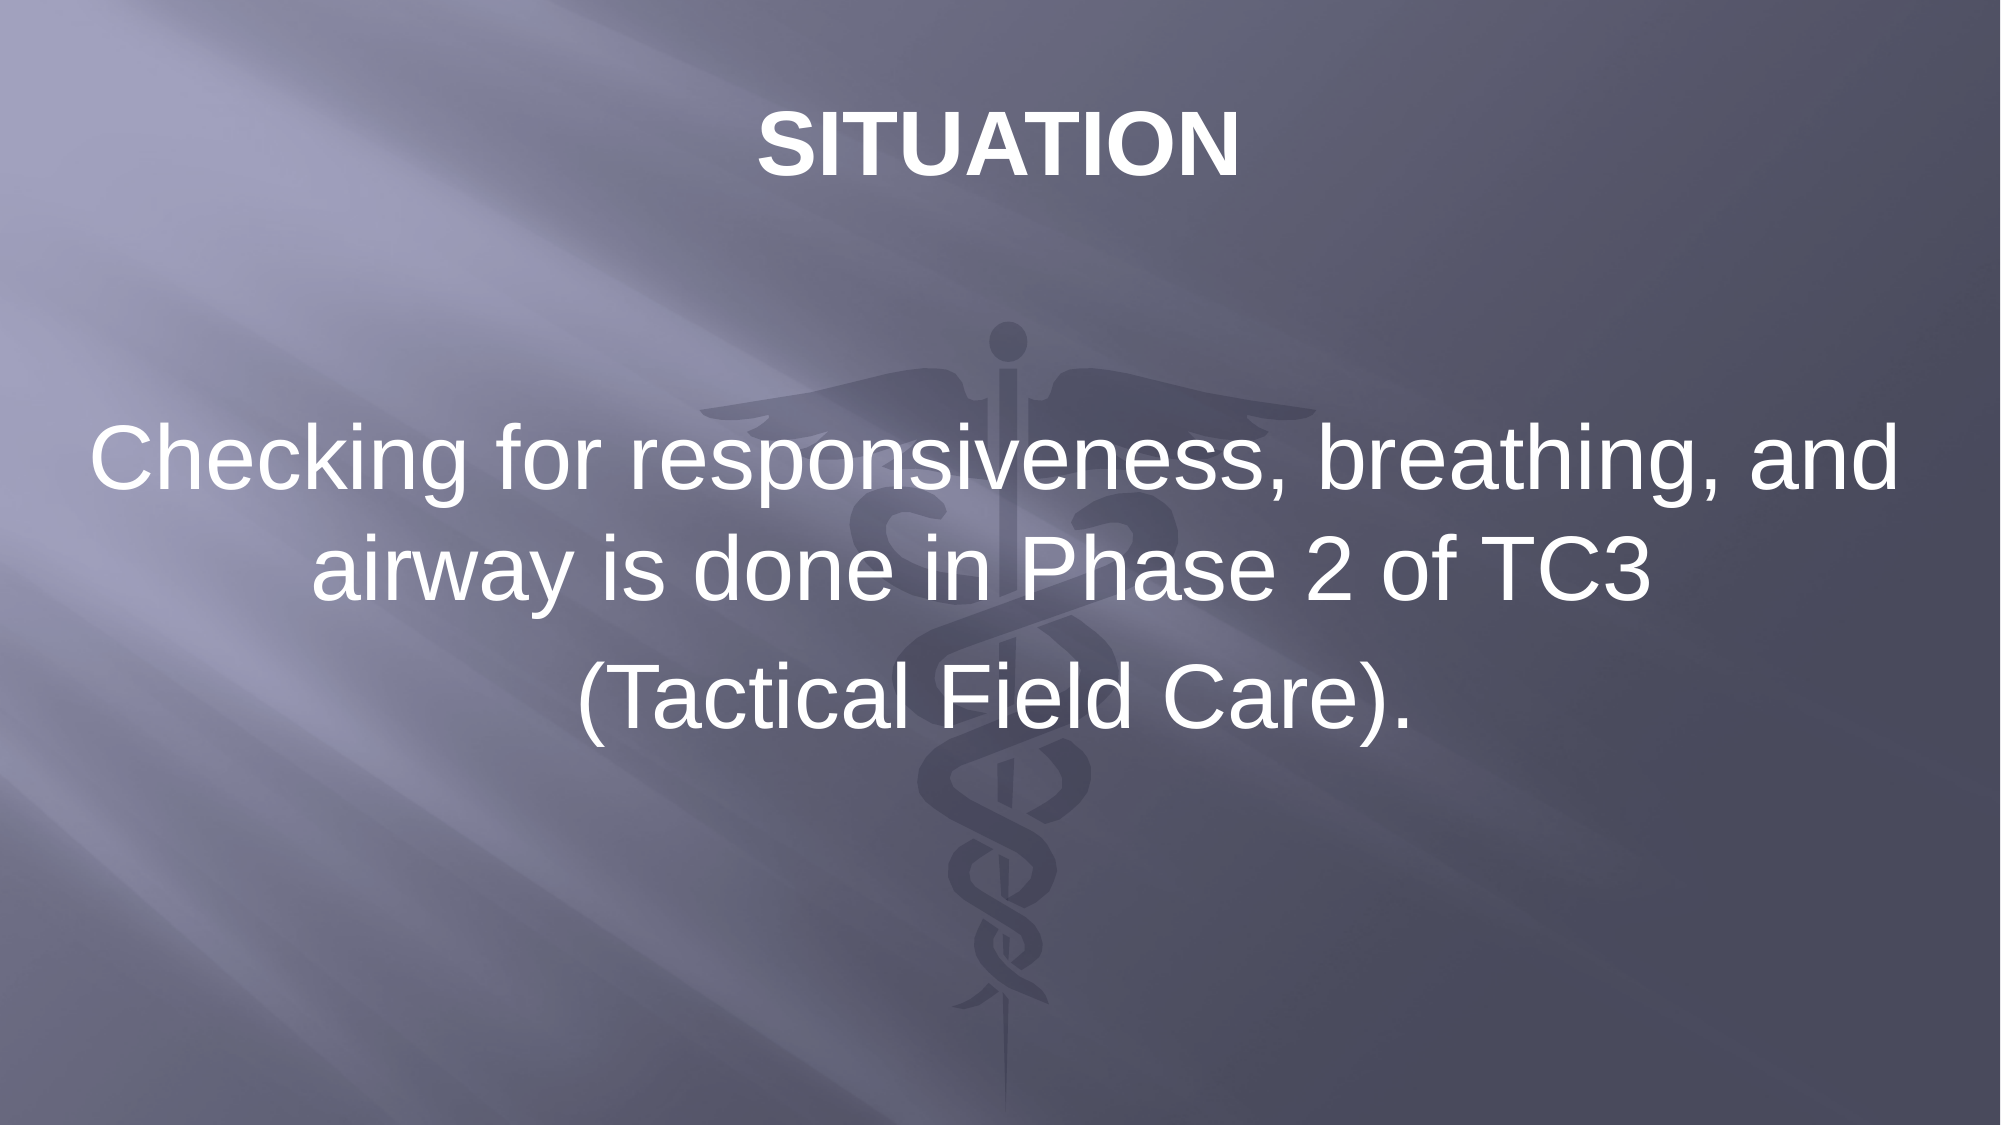

# SITUATION

Checking for responsiveness, breathing, and airway is done in Phase 2 of TC3
(Tactical Field Care).